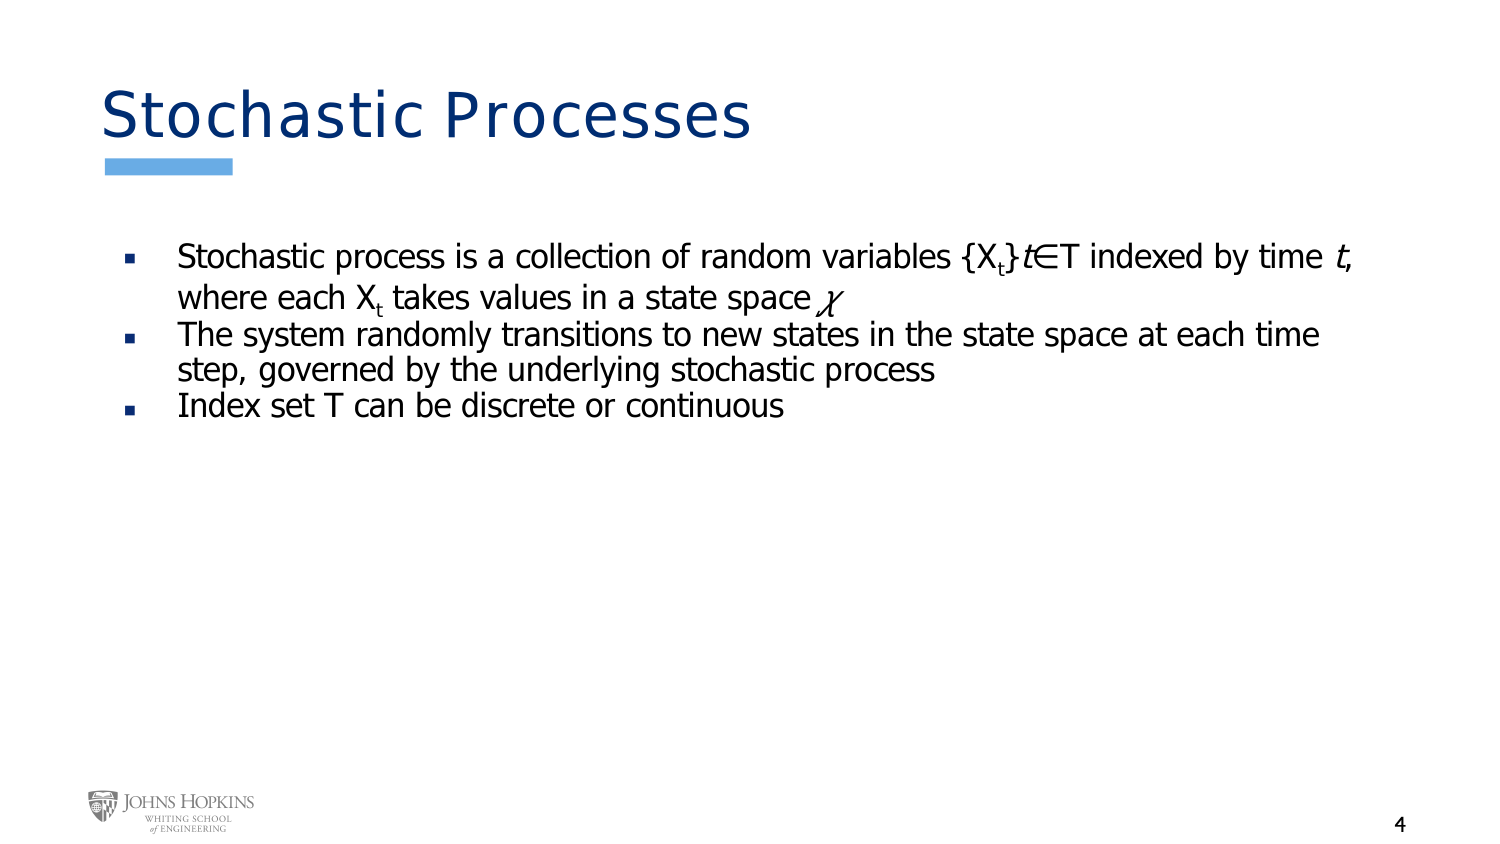

# Stochastic Processes
Stochastic process is a collection of random variables {Xt}t∈T indexed by time t, where each Xt takes values in a state space ꭕ
The system randomly transitions to new states in the state space at each time step, governed by the underlying stochastic process
Index set T can be discrete or continuous